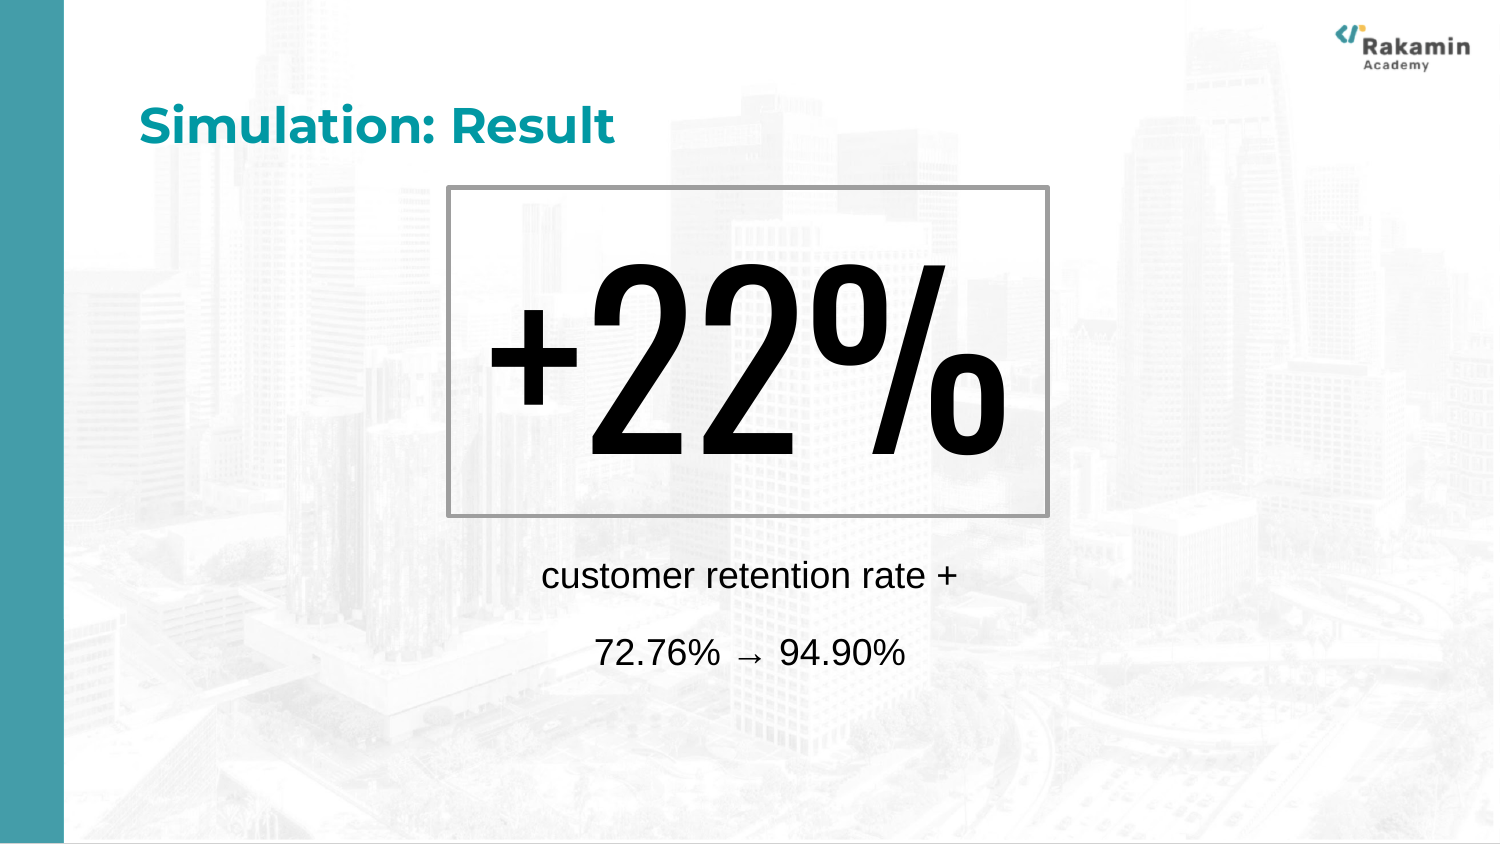

Simulation: Result

+22%
customer retention rate +
72.76% → 94.90%